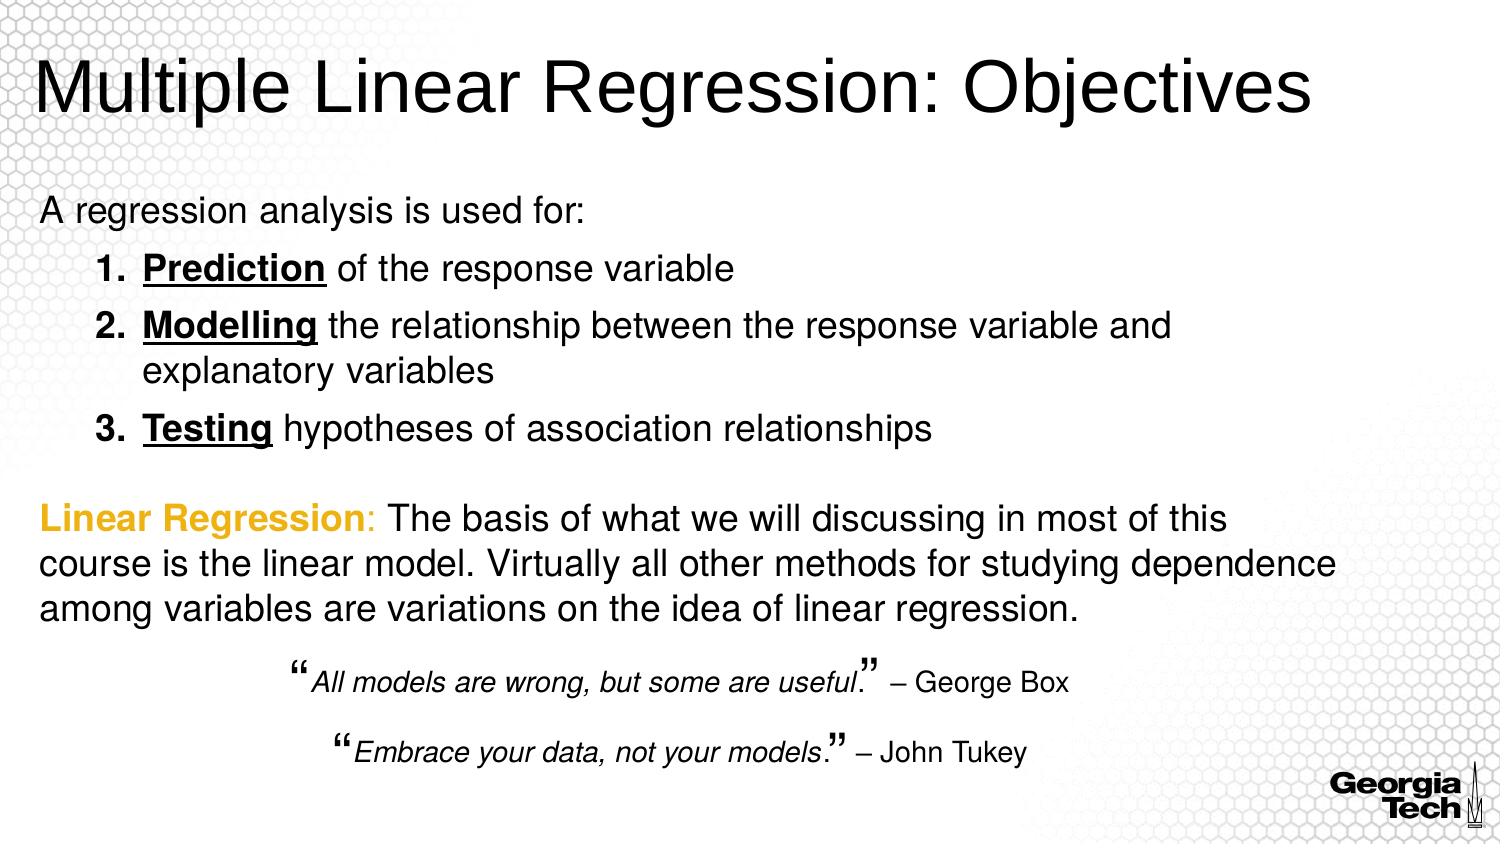

# Multiple Linear Regression: Objectives
A regression analysis is used for:
Prediction of the response variable
Modelling the relationship between the response variable and explanatory variables
Testing hypotheses of association relationships

Linear Regression: The basis of what we will discussing in most of this course is the linear model. Virtually all other methods for studying dependence among variables are variations on the idea of linear regression.

All models are wrong, but some are useful.   ‒ George Box

Embrace your data, not your models.   ‒ John Tukey
”
“
“
”